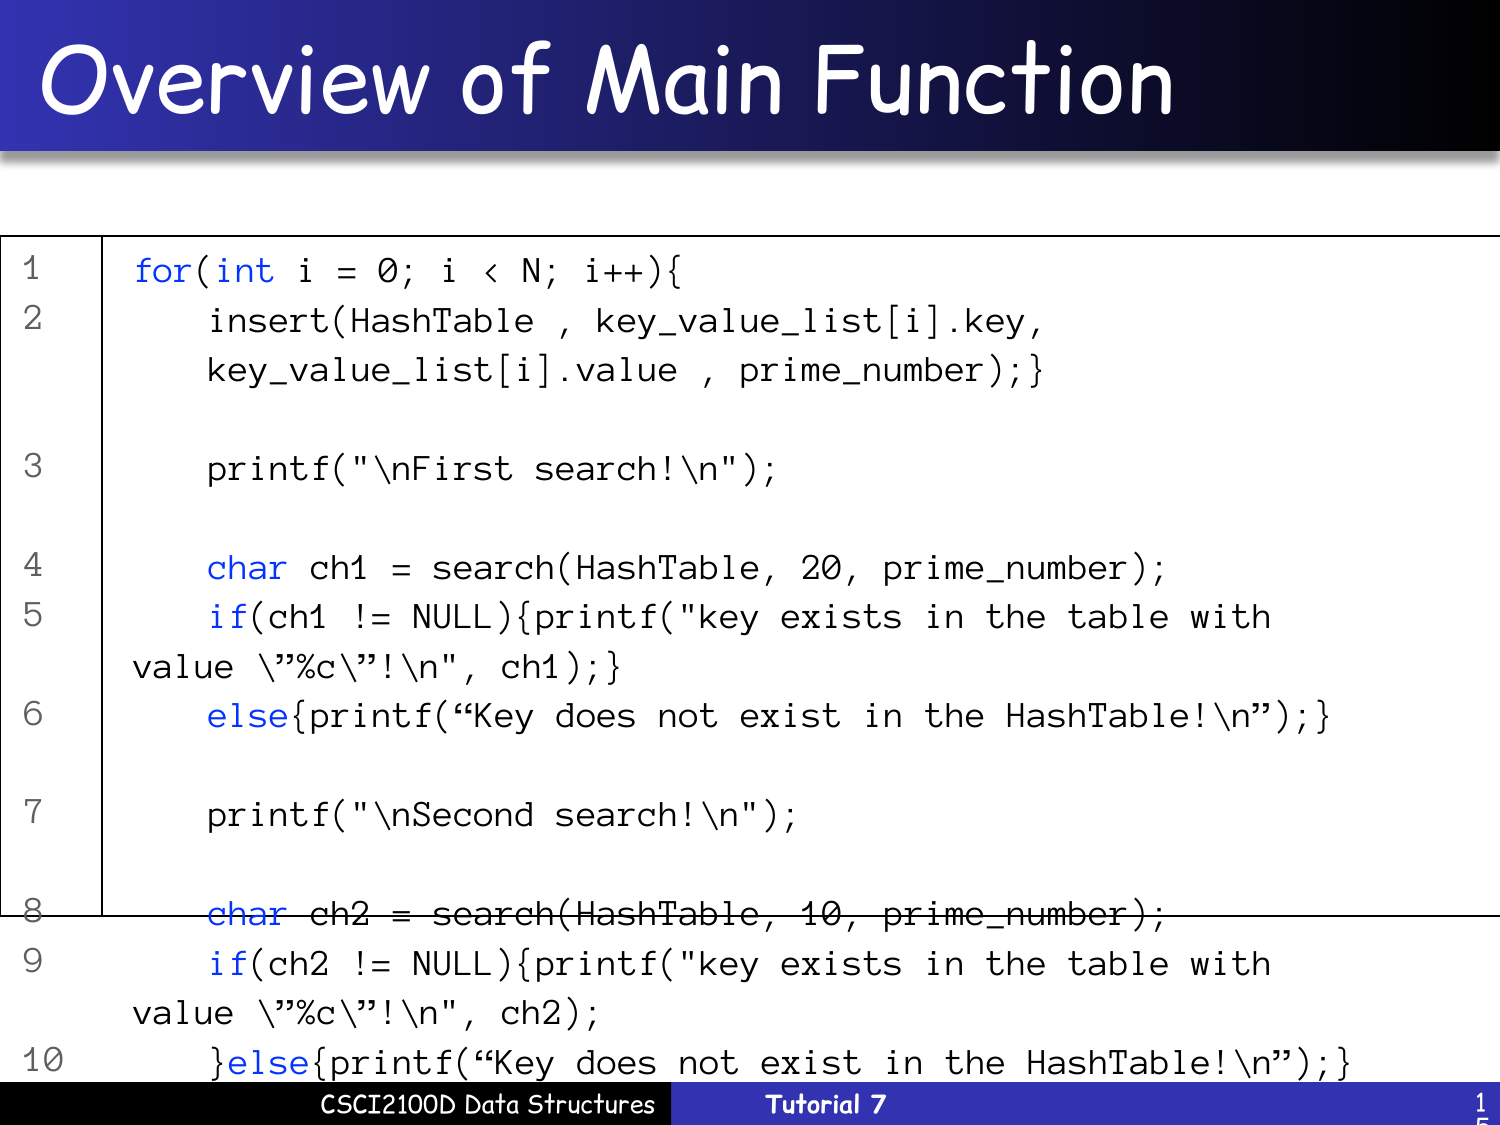

# Overview of Main Function
for(int i = 0; i < N; i++){
insert(HashTable , key_value_list[i].key,
key_value_list[i].value , prime_number);}

printf("\nFirst search!\n");

char ch1 = search(HashTable, 20, prime_number);
if(ch1 != NULL){printf("key exists in the table with value \”%c\”!\n", ch1);}
else{printf(“Key does not exist in the HashTable!\n”);}

printf("\nSecond search!\n");

char ch2 = search(HashTable, 10, prime_number);
if(ch2 != NULL){printf("key exists in the table with value \”%c\”!\n", ch2);
}else{printf(“Key does not exist in the HashTable!\n”);}

1
2

3

4
5

6

7

8
9

10
15
Tutorial 7